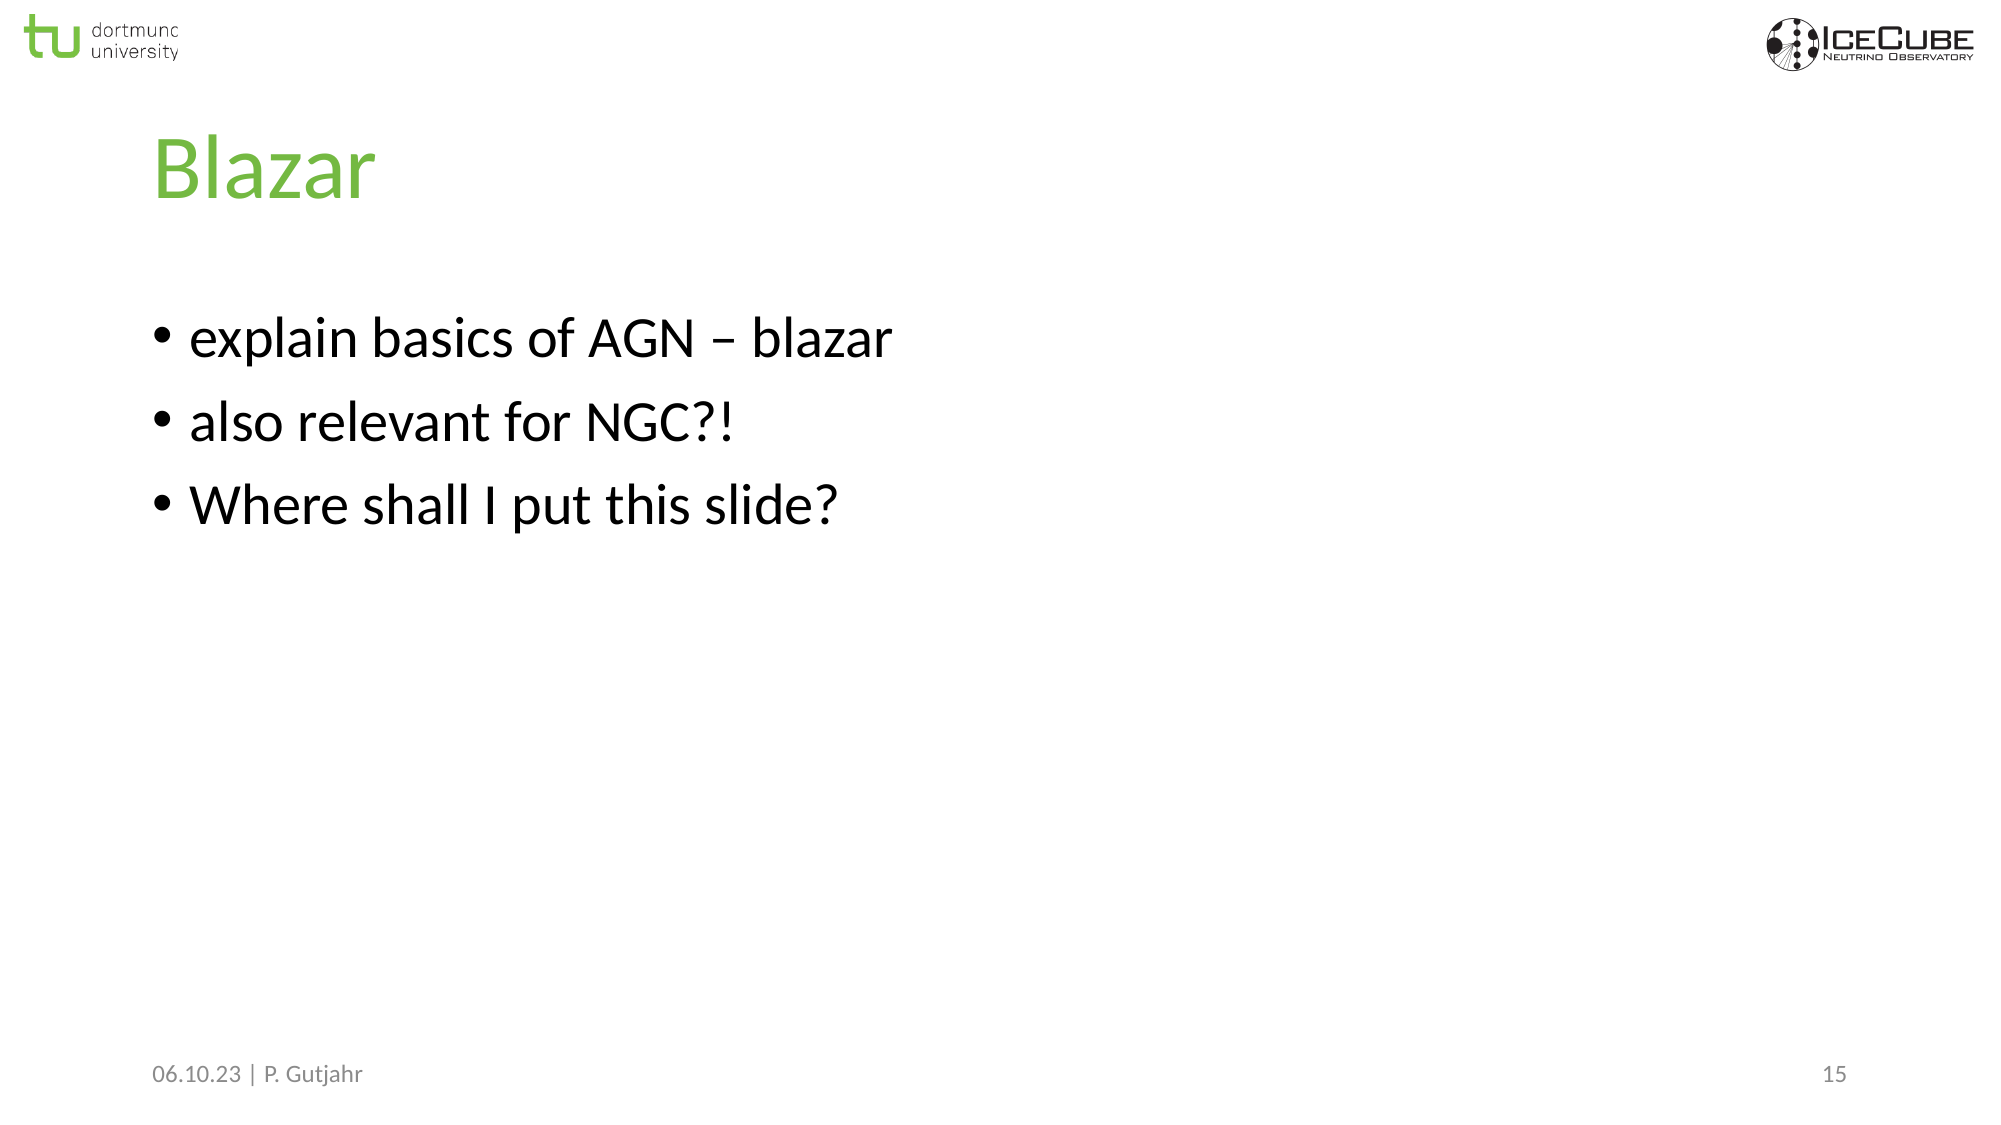

# Blazar
explain basics of AGN – blazar
also relevant for NGC?!
Where shall I put this slide?
06.10.23 | P. Gutjahr
15